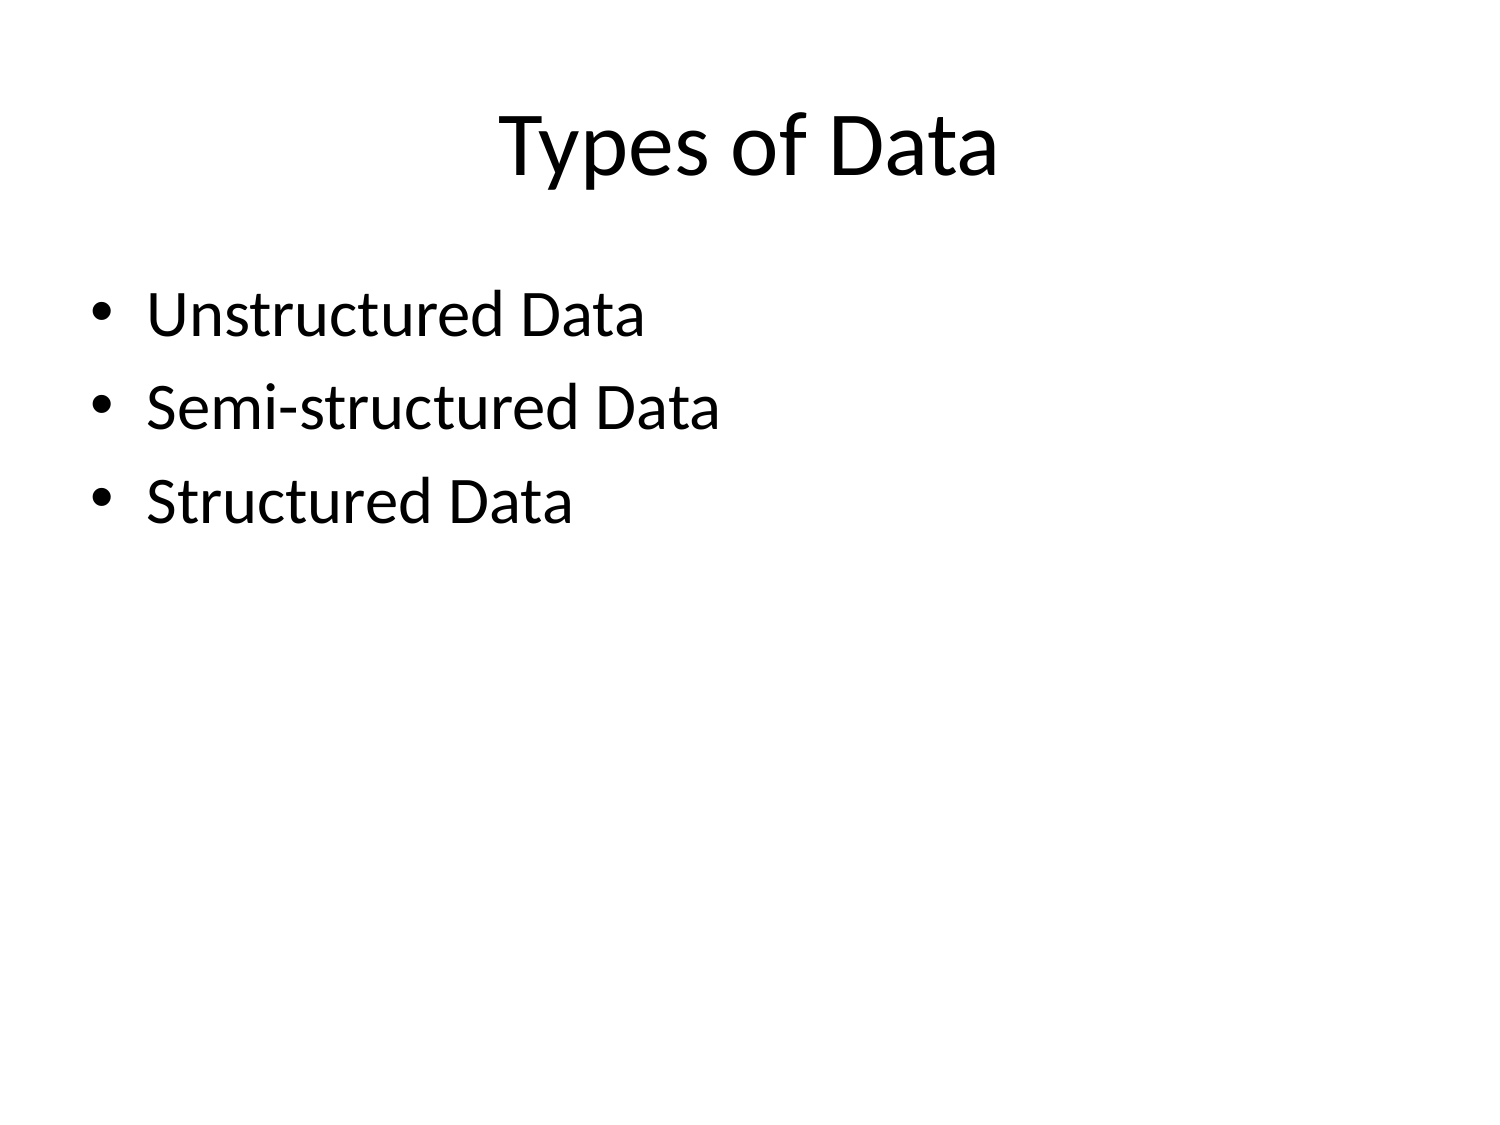

# Types of Data
Unstructured Data
Semi-structured Data
Structured Data